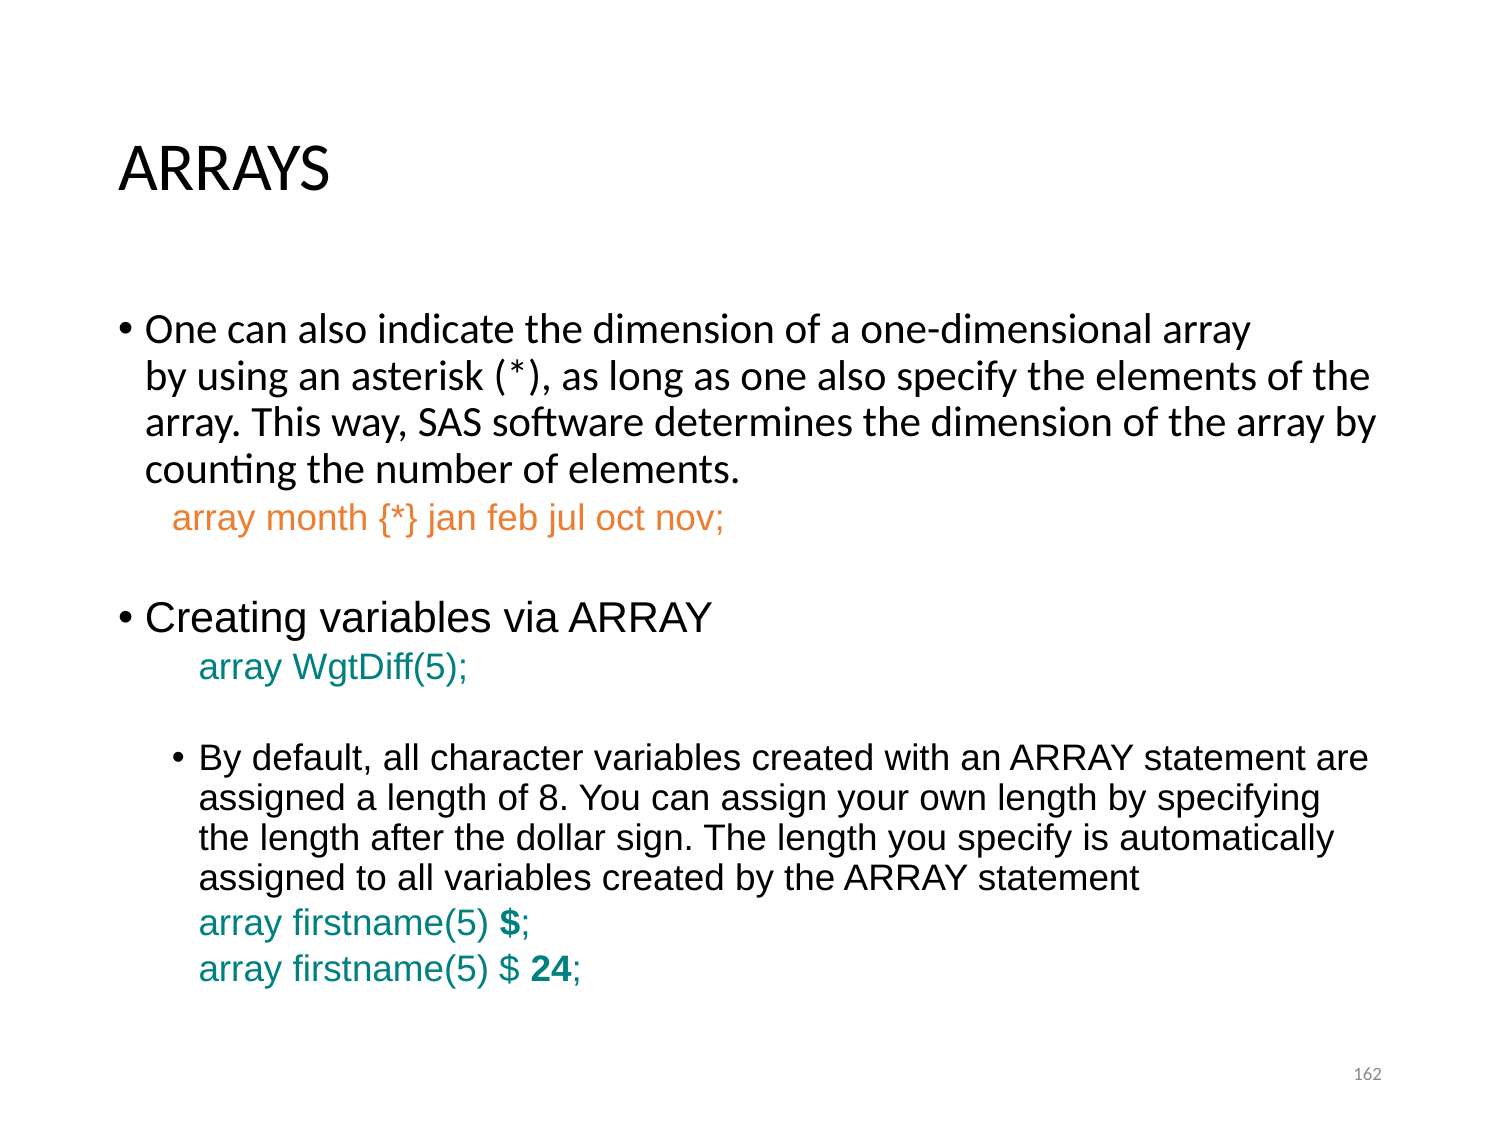

# ARRAYS
One can also indicate the dimension of a one-dimensional array by using an asterisk (*), as long as one also specify the elements of the array. This way, SAS software determines the dimension of the array by counting the number of elements.
array month {*} jan feb jul oct nov;

Creating variables via ARRAY
	array WgtDiff(5);

By default, all character variables created with an ARRAY statement are assigned a length of 8. You can assign your own length by specifying the length after the dollar sign. The length you specify is automatically assigned to all variables created by the ARRAY statement
		array firstname(5) $;
		array firstname(5) $ 24;

162